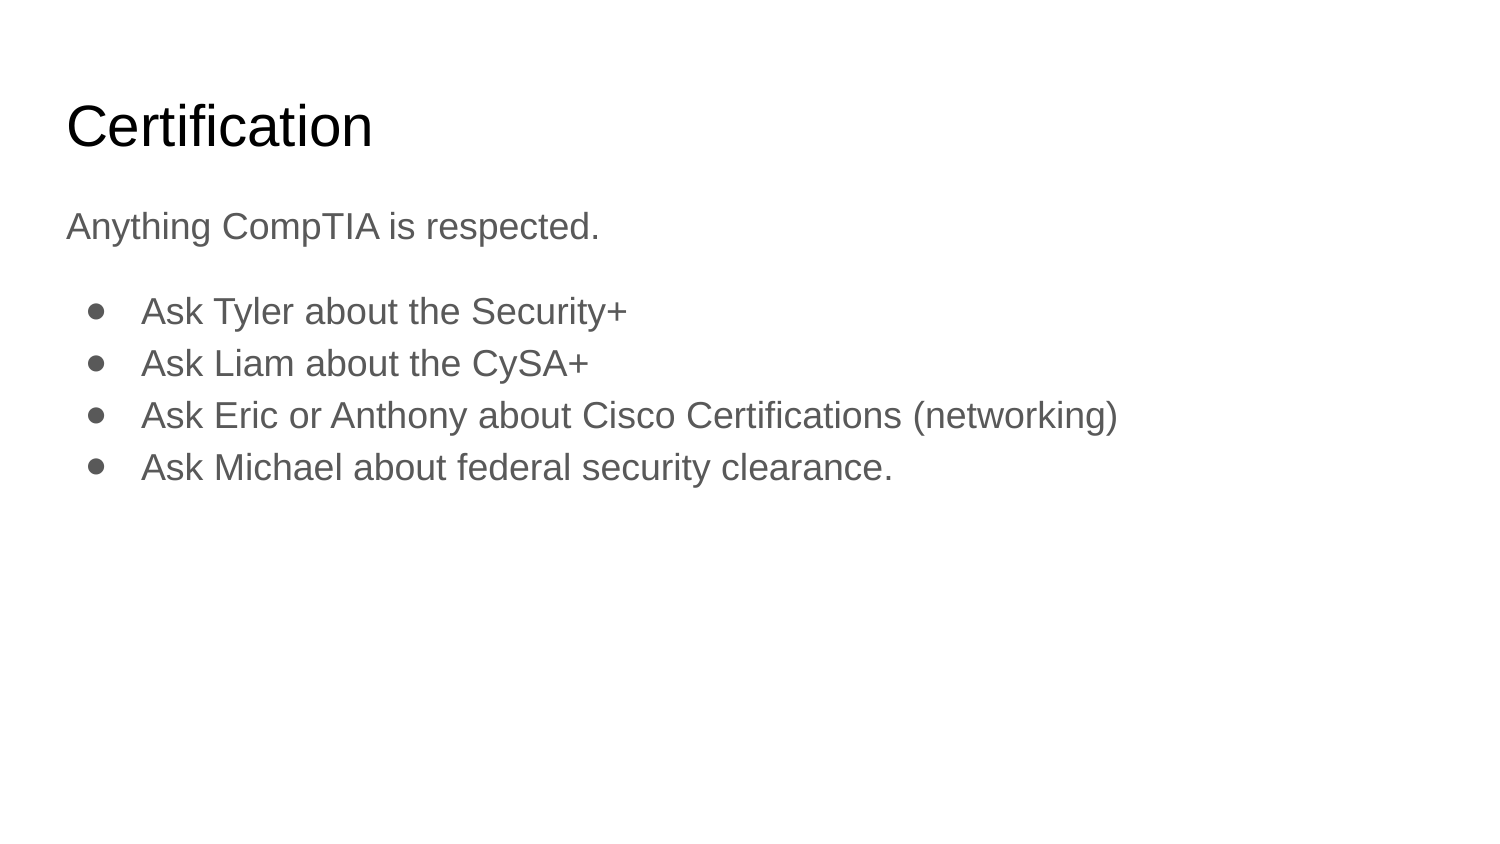

# Certification
Anything CompTIA is respected.
Ask Tyler about the Security+
Ask Liam about the CySA+
Ask Eric or Anthony about Cisco Certifications (networking)
Ask Michael about federal security clearance.